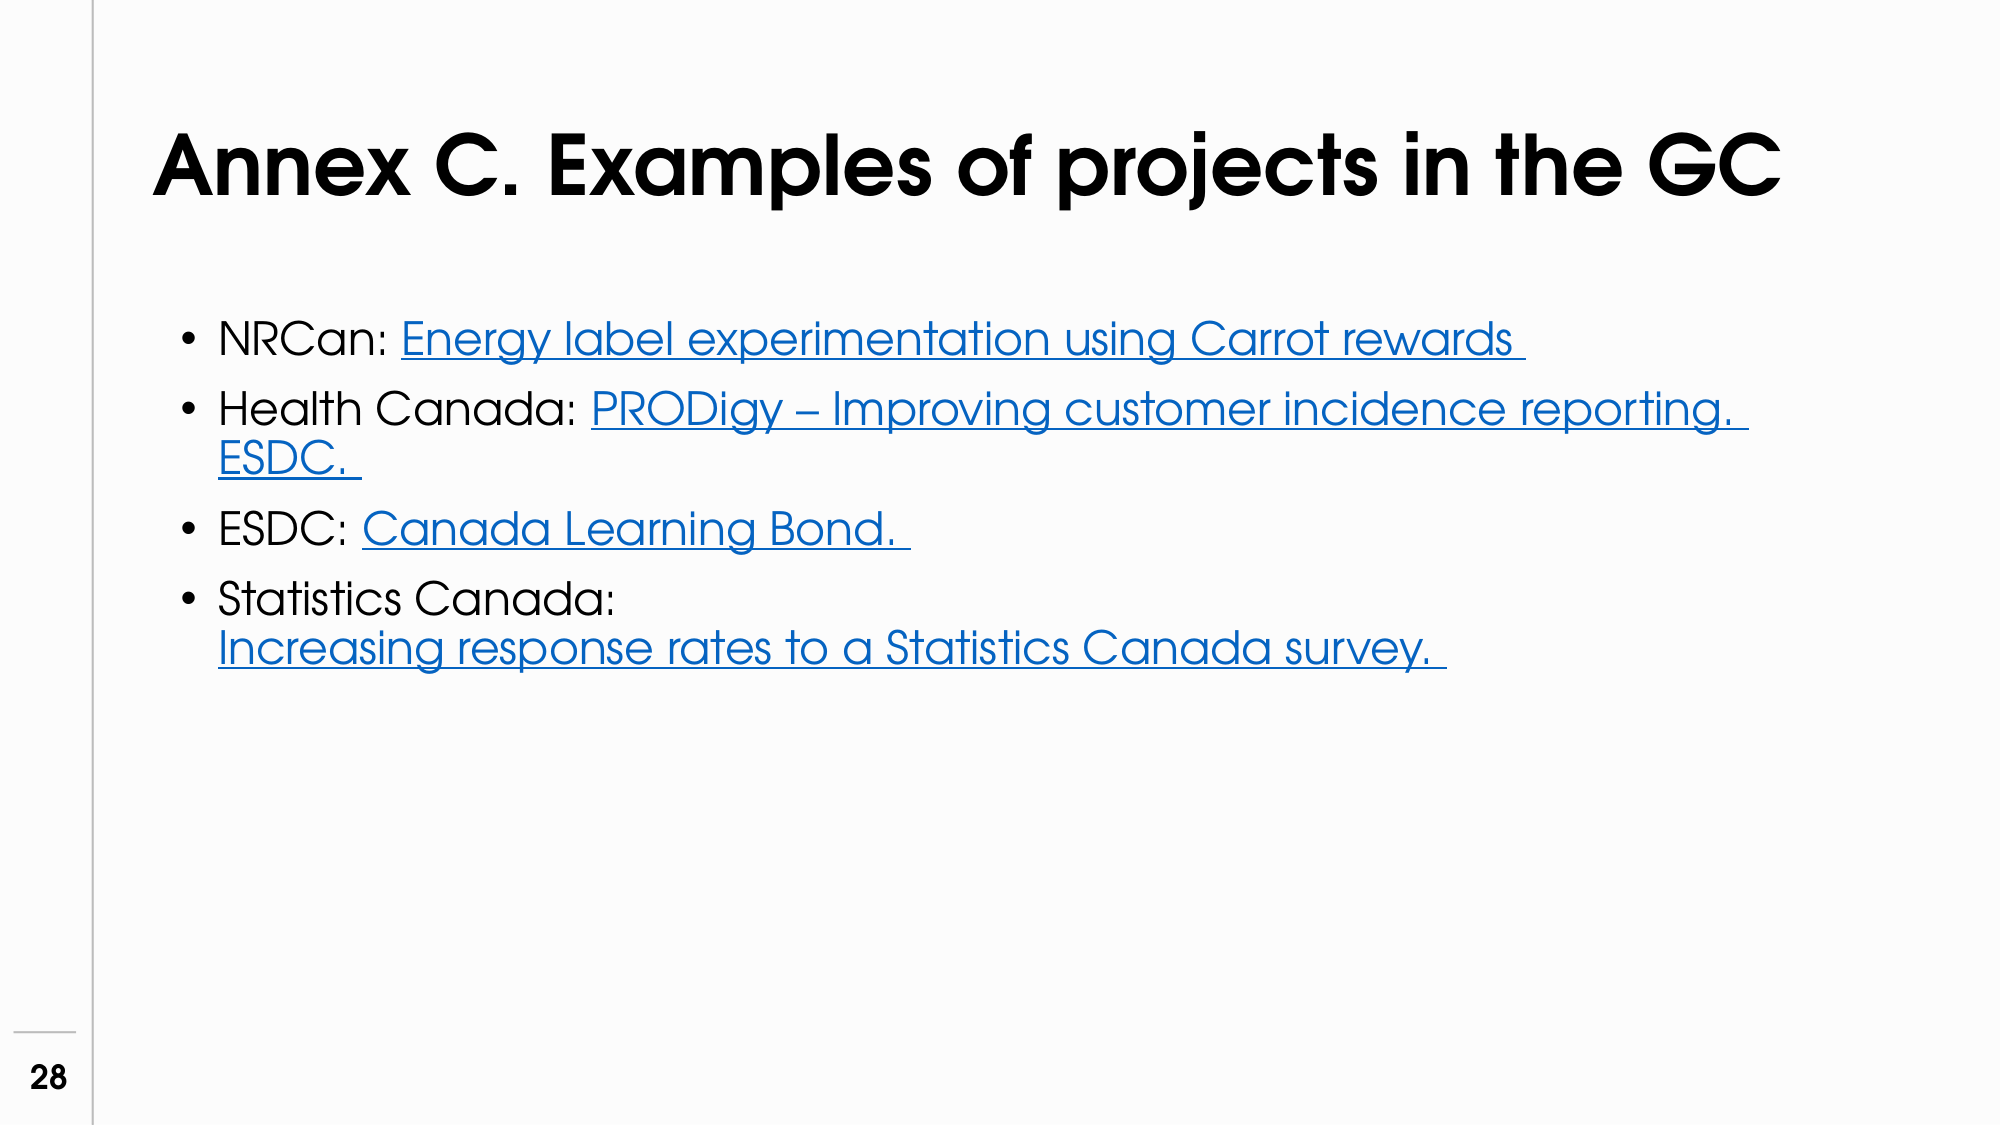

# Annex C. Examples of projects in the GC
NRCan: Energy label experimentation using Carrot rewards
Health Canada: PRODigy – Improving customer incidence reporting. ESDC.
ESDC: Canada Learning Bond.
Statistics Canada: Increasing response rates to a Statistics Canada survey.